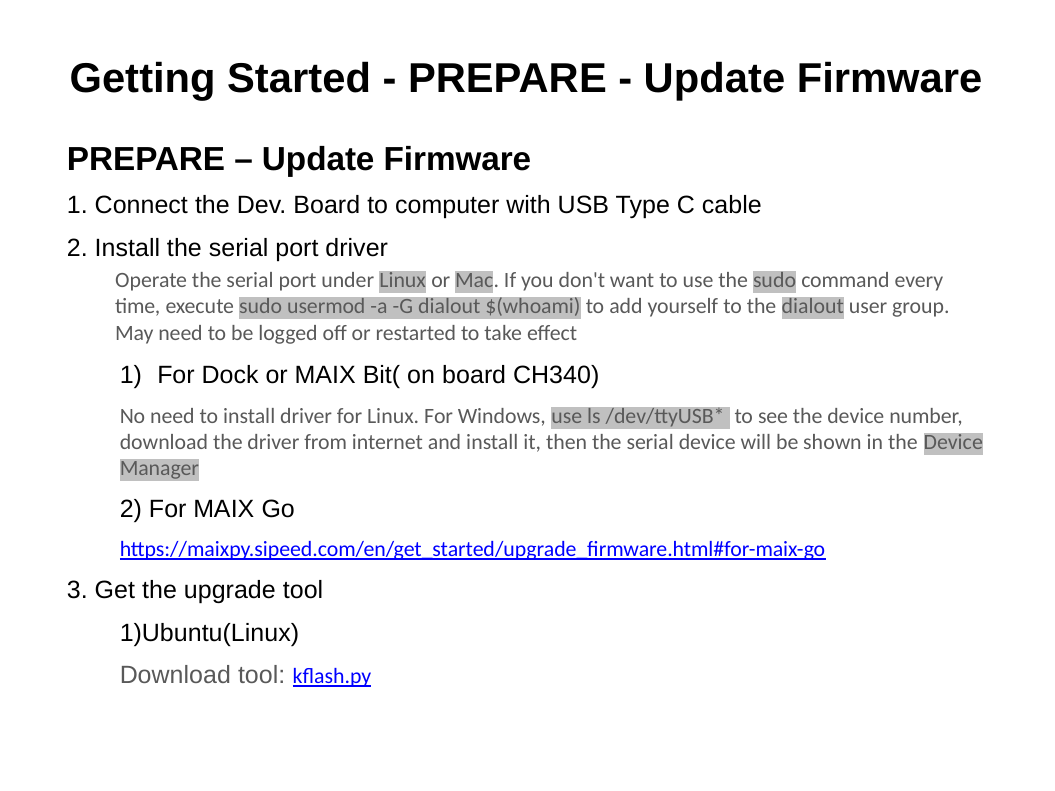

# Getting Started - PREPARE - Update Firmware
PREPARE – Update Firmware
1. Connect the Dev. Board to computer with USB Type C cable
2. Install the serial port driver

For Dock or MAIX Bit( on board CH340)
No need to install driver for Linux. For Windows, use ls /dev/ttyUSB*  to see the device number, download the driver from internet and install it, then the serial device will be shown in the Device Manager
2) For MAIX Go
https://maixpy.sipeed.com/en/get_started/upgrade_firmware.html#for-maix-go
3. Get the upgrade tool
1)Ubuntu(Linux)
Download tool: kflash.py
Operate the serial port under Linux or Mac. If you don't want to use the sudo command every time, execute sudo usermod -a -G dialout $(whoami) to add yourself to the dialout user group. May need to be logged off or restarted to take effect